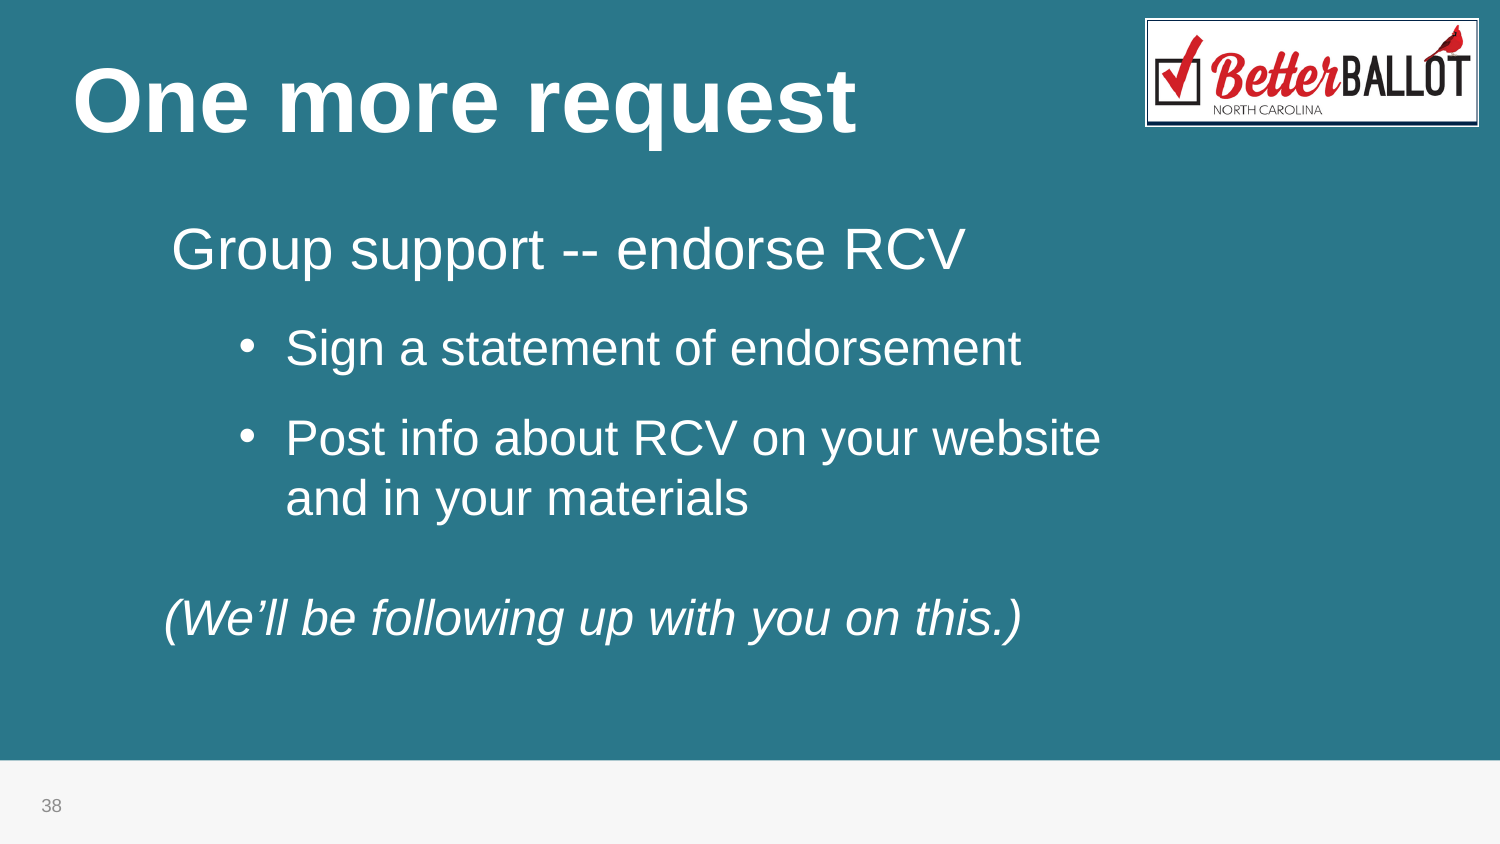

One more request
Group support -- endorse RCV

Sign a statement of endorsement

Post info about RCV on your website
and in your materials

(We’ll be following up with you on this.)
38